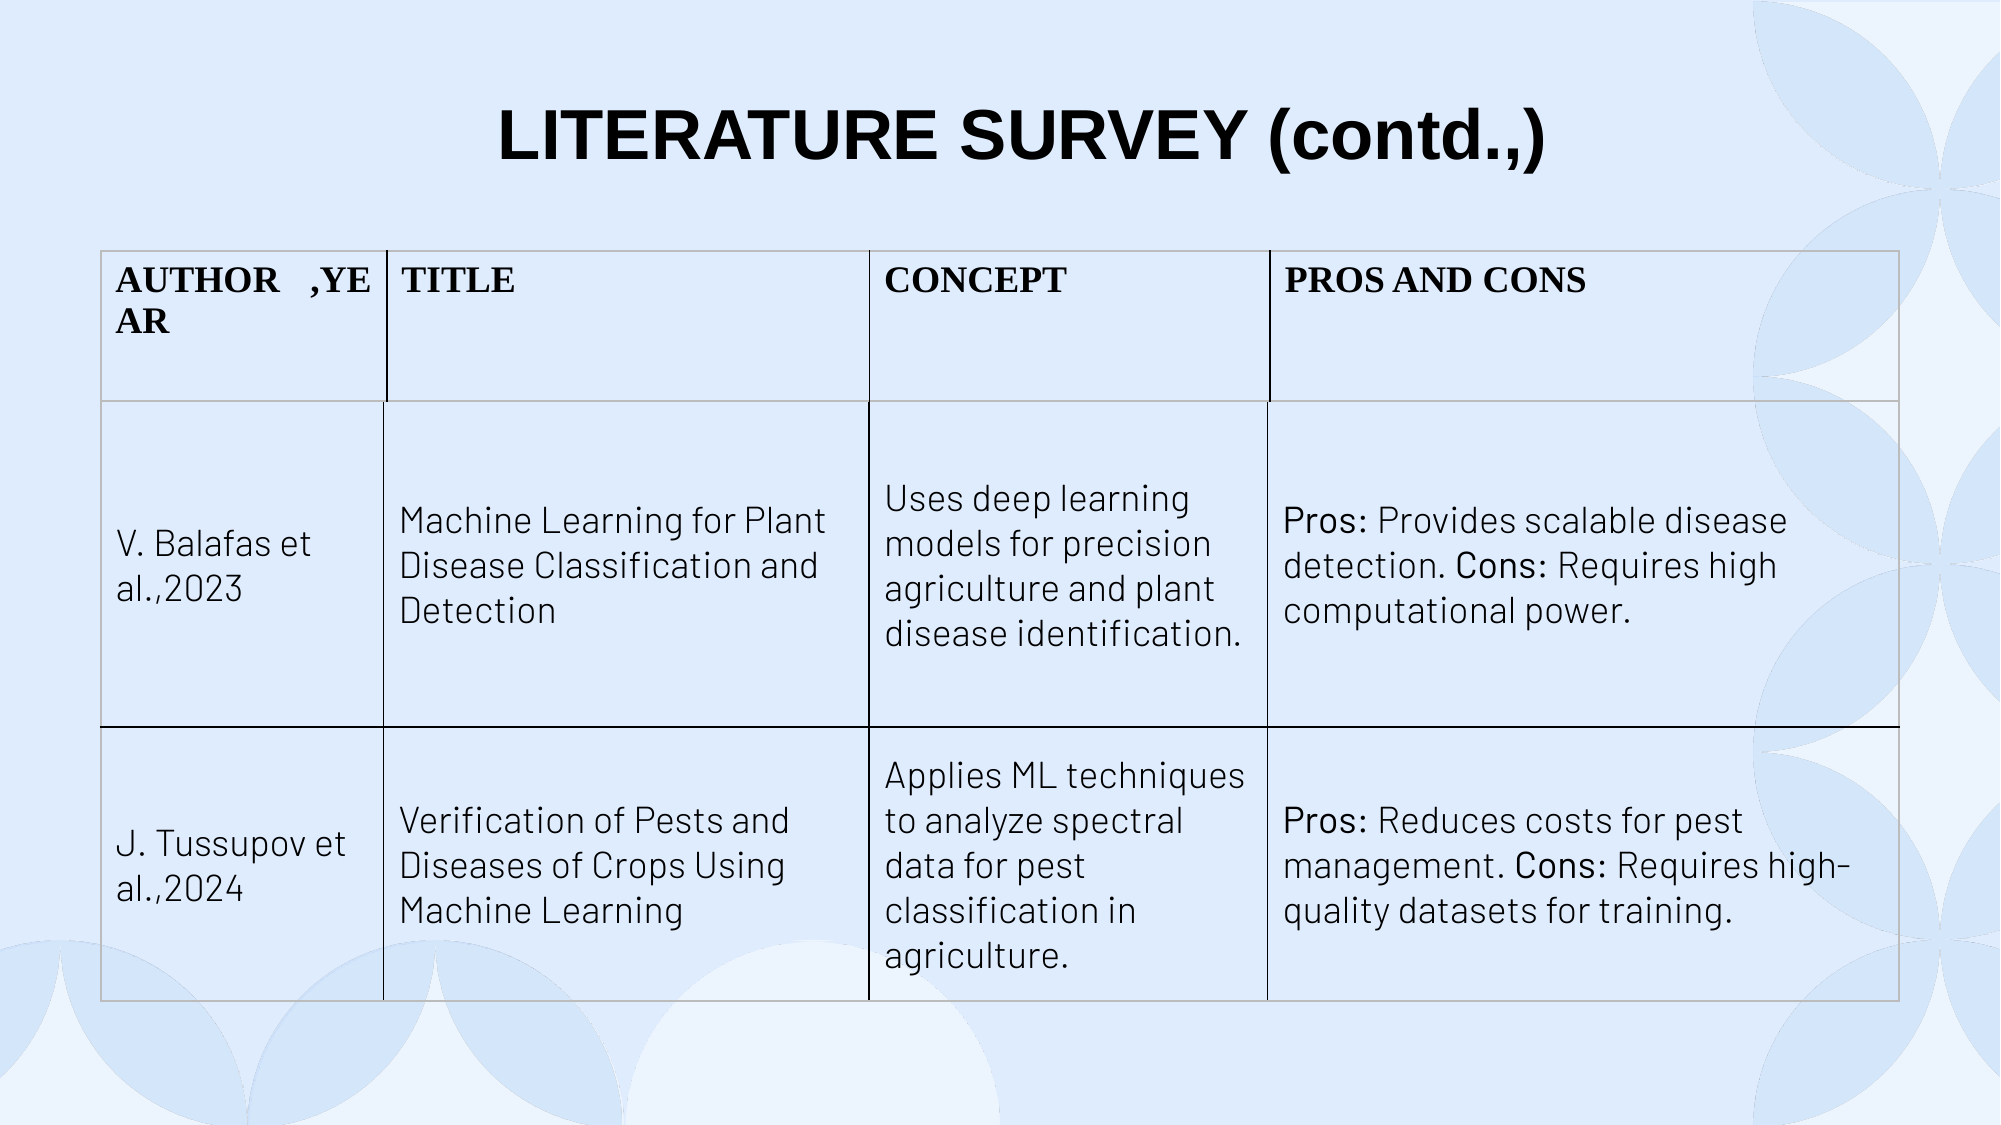

LITERATURE SURVEY (contd.,)
| AUTHOR ,YEAR | TITLE | CONCEPT | PROS AND CONS |
| --- | --- | --- | --- |
| V. Balafas et al.,2023 | Machine Learning for Plant Disease Classification and Detection | Uses deep learning models for precision agriculture and plant disease identification. | Pros: Provides scalable disease detection. Cons: Requires high computational power. |
| --- | --- | --- | --- |
| J. Tussupov et al.,2024 | Verification of Pests and Diseases of Crops Using Machine Learning | Applies ML techniques to analyze spectral data for pest classification in agriculture. | Pros: Reduces costs for pest management. Cons: Requires high-quality datasets for training. |